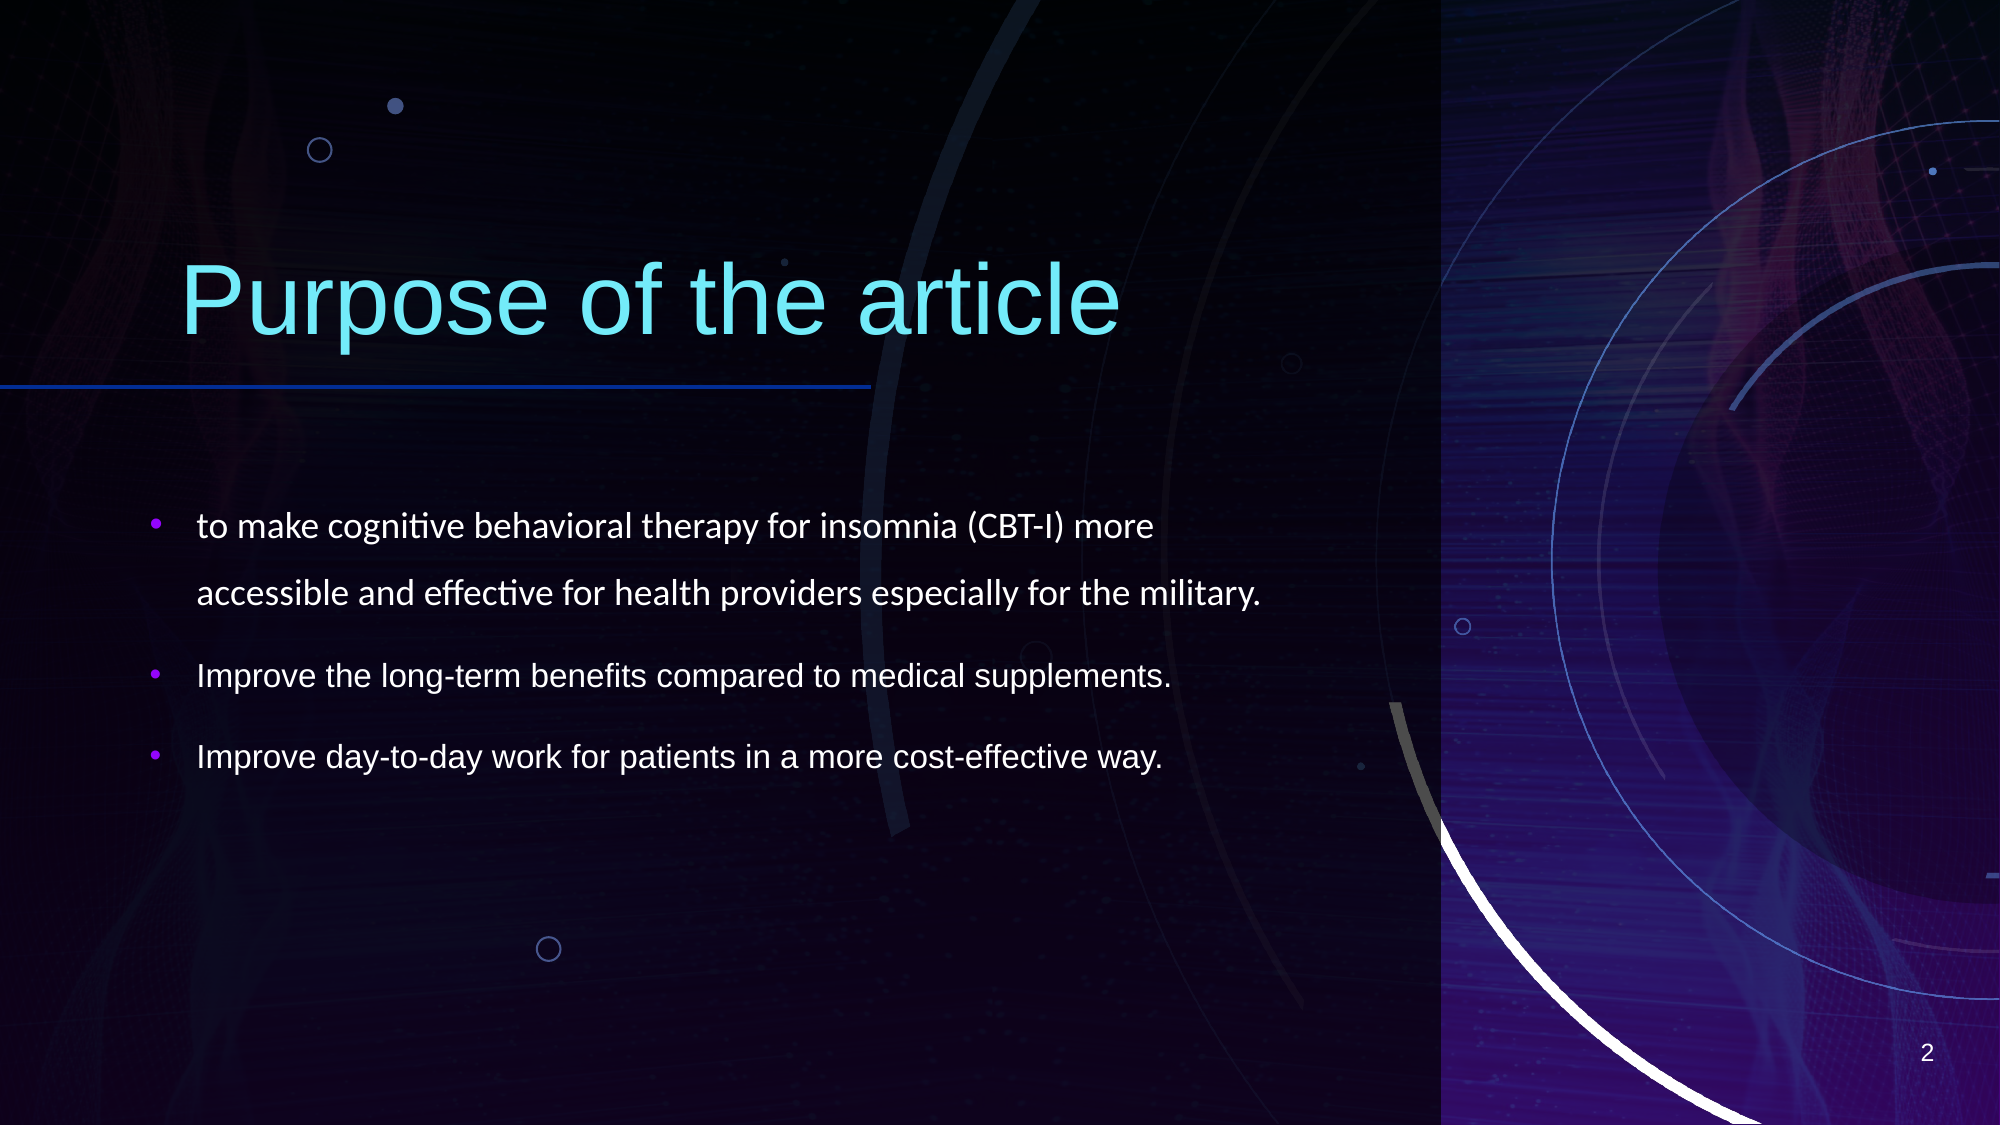

# Purpose of the article
to make cognitive behavioral therapy for insomnia (CBT-I) more accessible and effective for health providers especially for the military.
Improve the long-term benefits compared to medical supplements.
Improve day-to-day work for patients in a more cost-effective way.

2